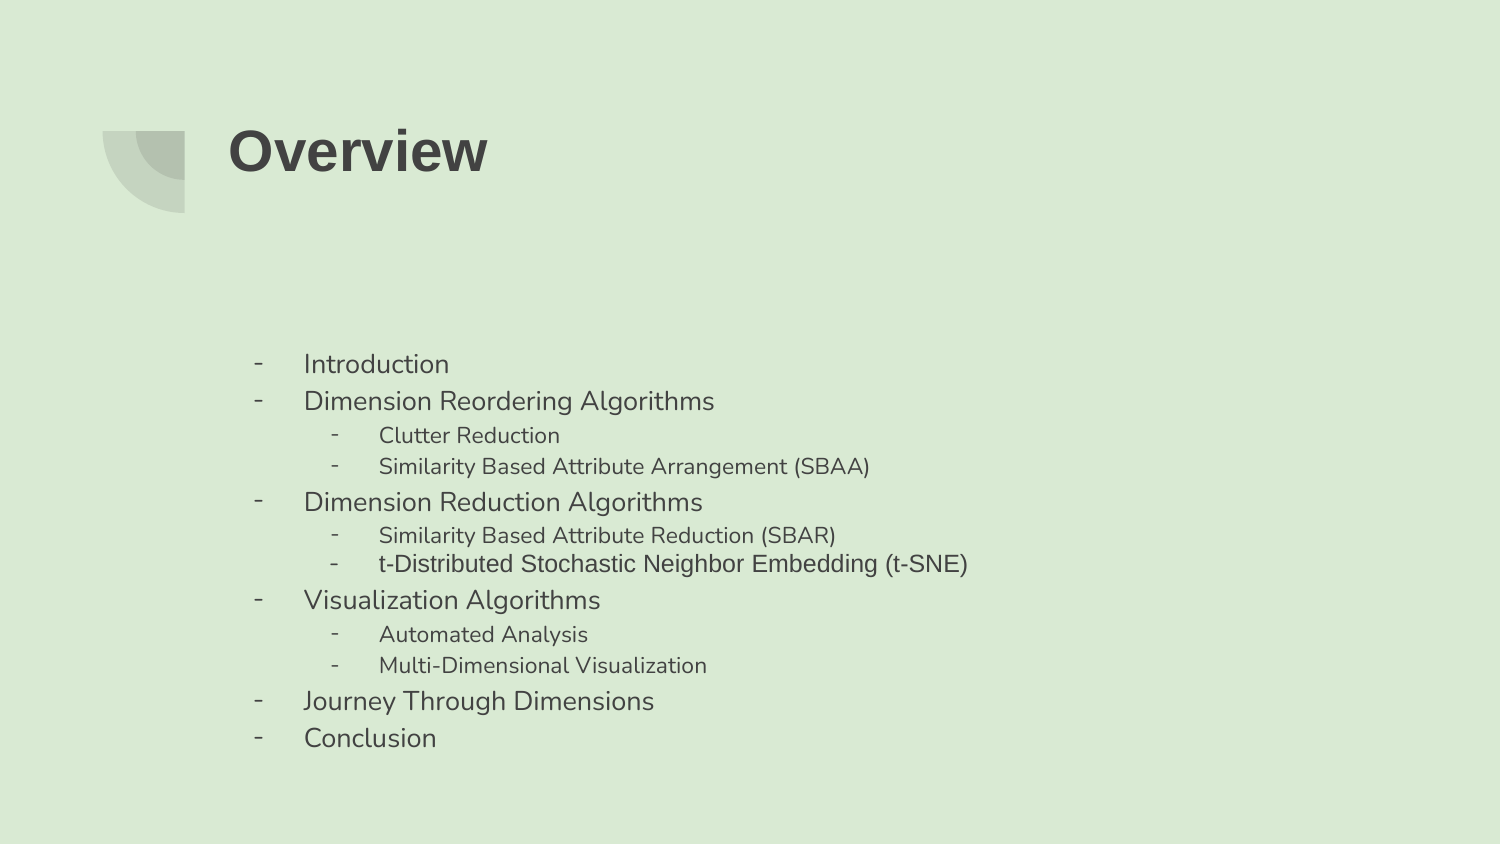

# Overview
Introduction
Dimension Reordering Algorithms
Clutter Reduction
Similarity Based Attribute Arrangement (SBAA)
Dimension Reduction Algorithms
Similarity Based Attribute Reduction (SBAR)
t-Distributed Stochastic Neighbor Embedding (t-SNE)
Visualization Algorithms
Automated Analysis
Multi-Dimensional Visualization
Journey Through Dimensions
Conclusion